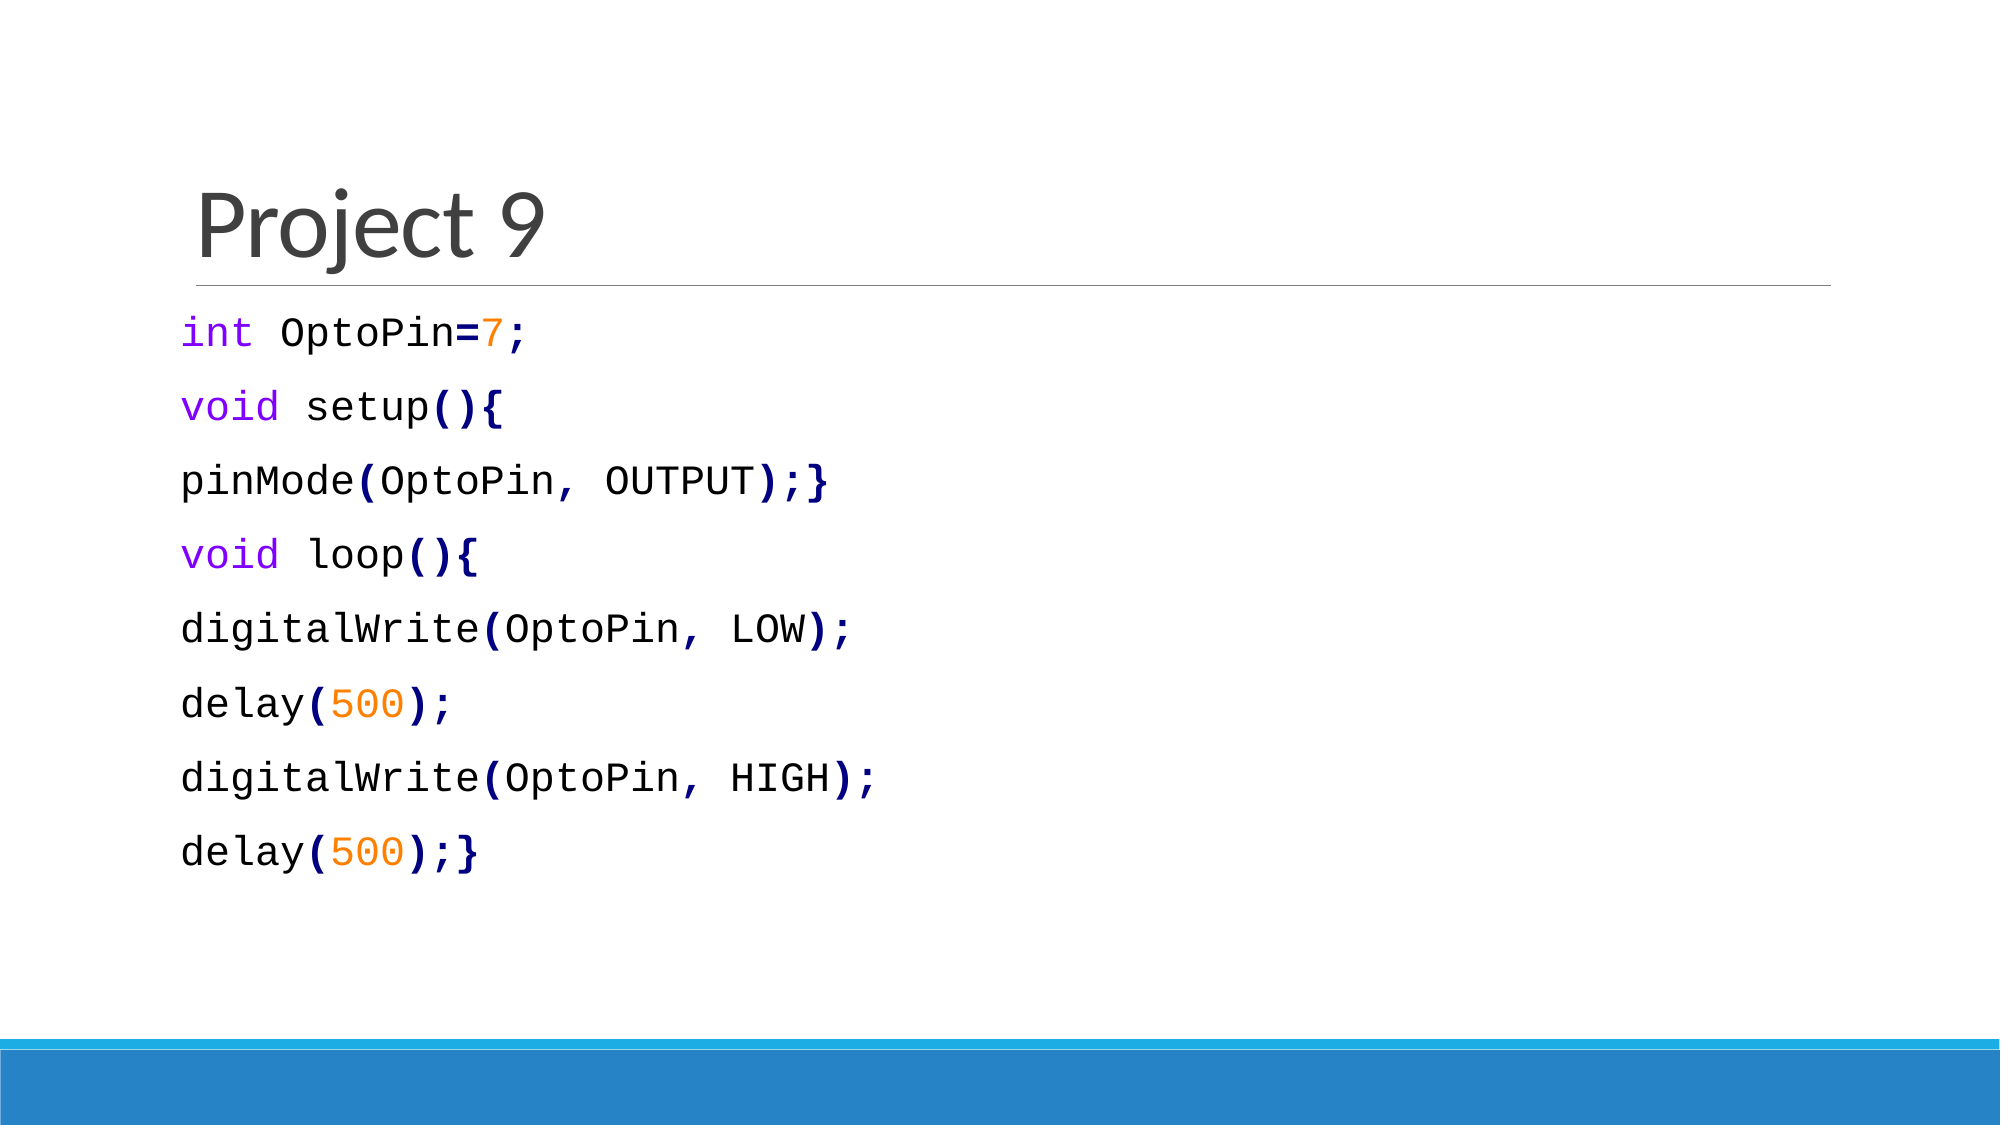

# Project 9
int OptoPin=7;
void setup(){
pinMode(OptoPin, OUTPUT);}
void loop(){
digitalWrite(OptoPin, LOW);
delay(500);
digitalWrite(OptoPin, HIGH);
delay(500);}